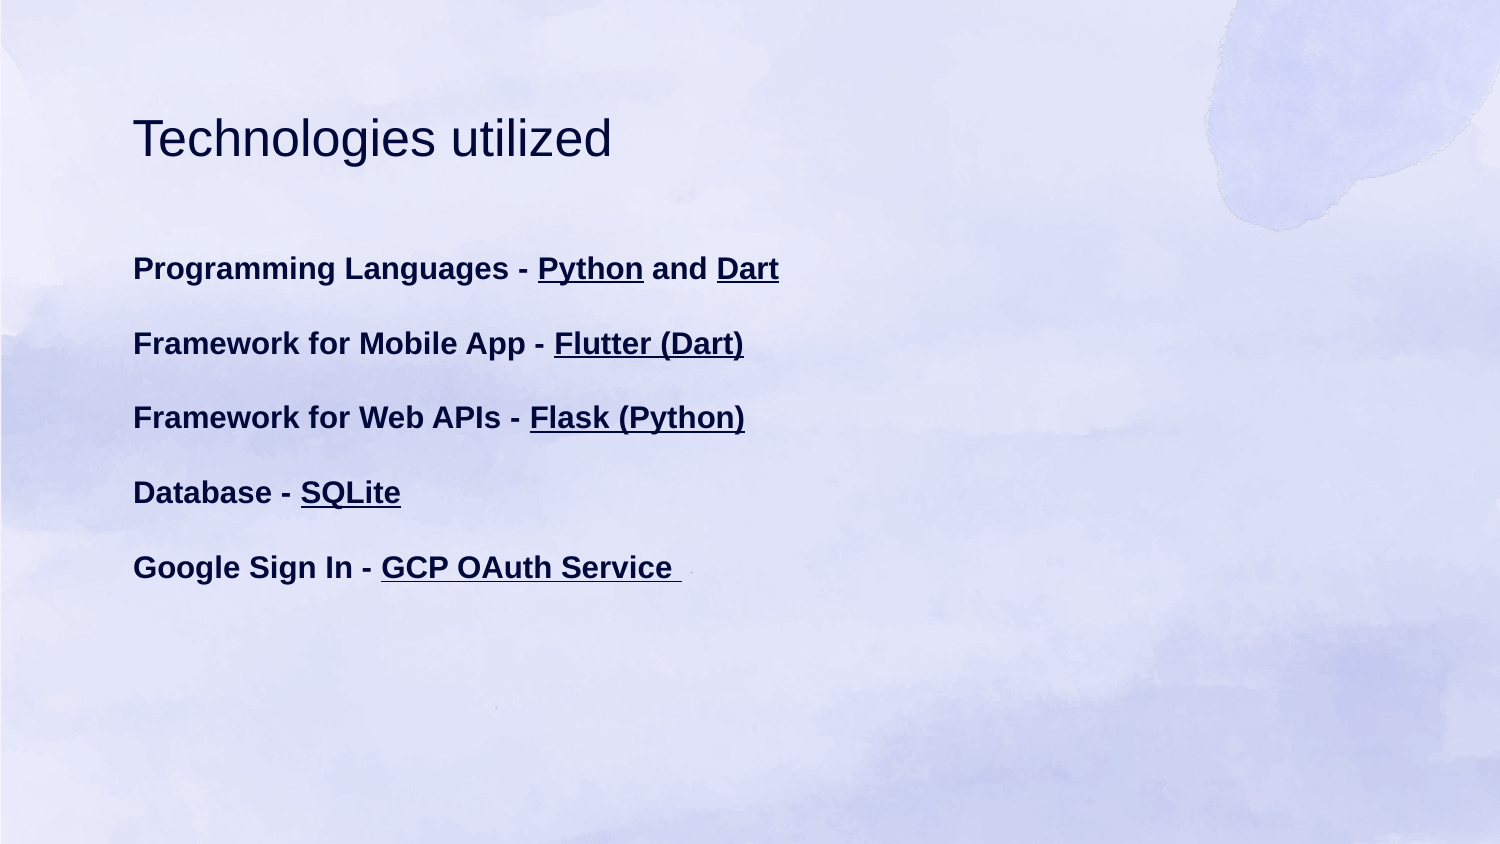

# Technologies utilized

Programming Languages - Python and Dart

Framework for Mobile App - Flutter (Dart)

Framework for Web APIs - Flask (Python)

Database - SQLite

Google Sign In - GCP OAuth Service